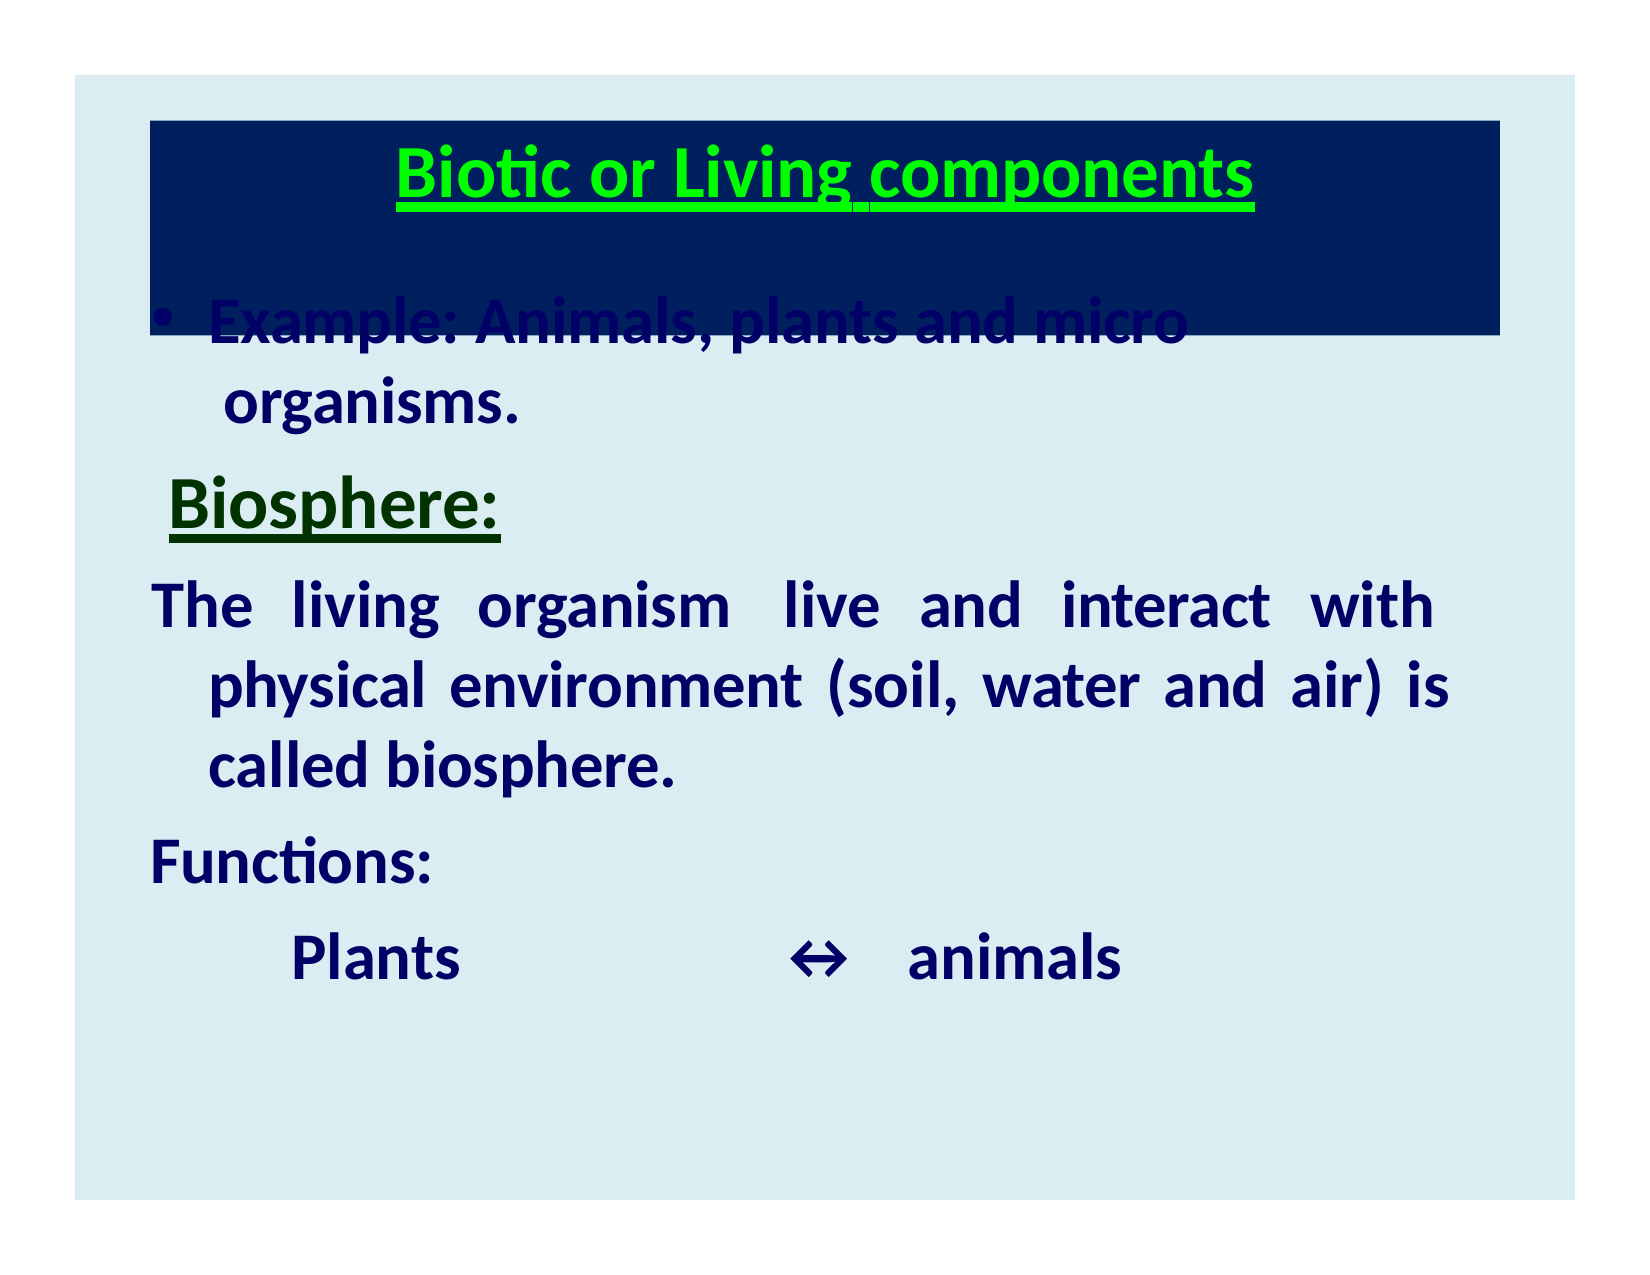

# Biotic or Living components
Example: Animals, plants and micro  organisms.
Biosphere:
The living organism live and interact with  physical environment (soil, water and air) is  called biosphere.
Functions:
Plants	↔	animals